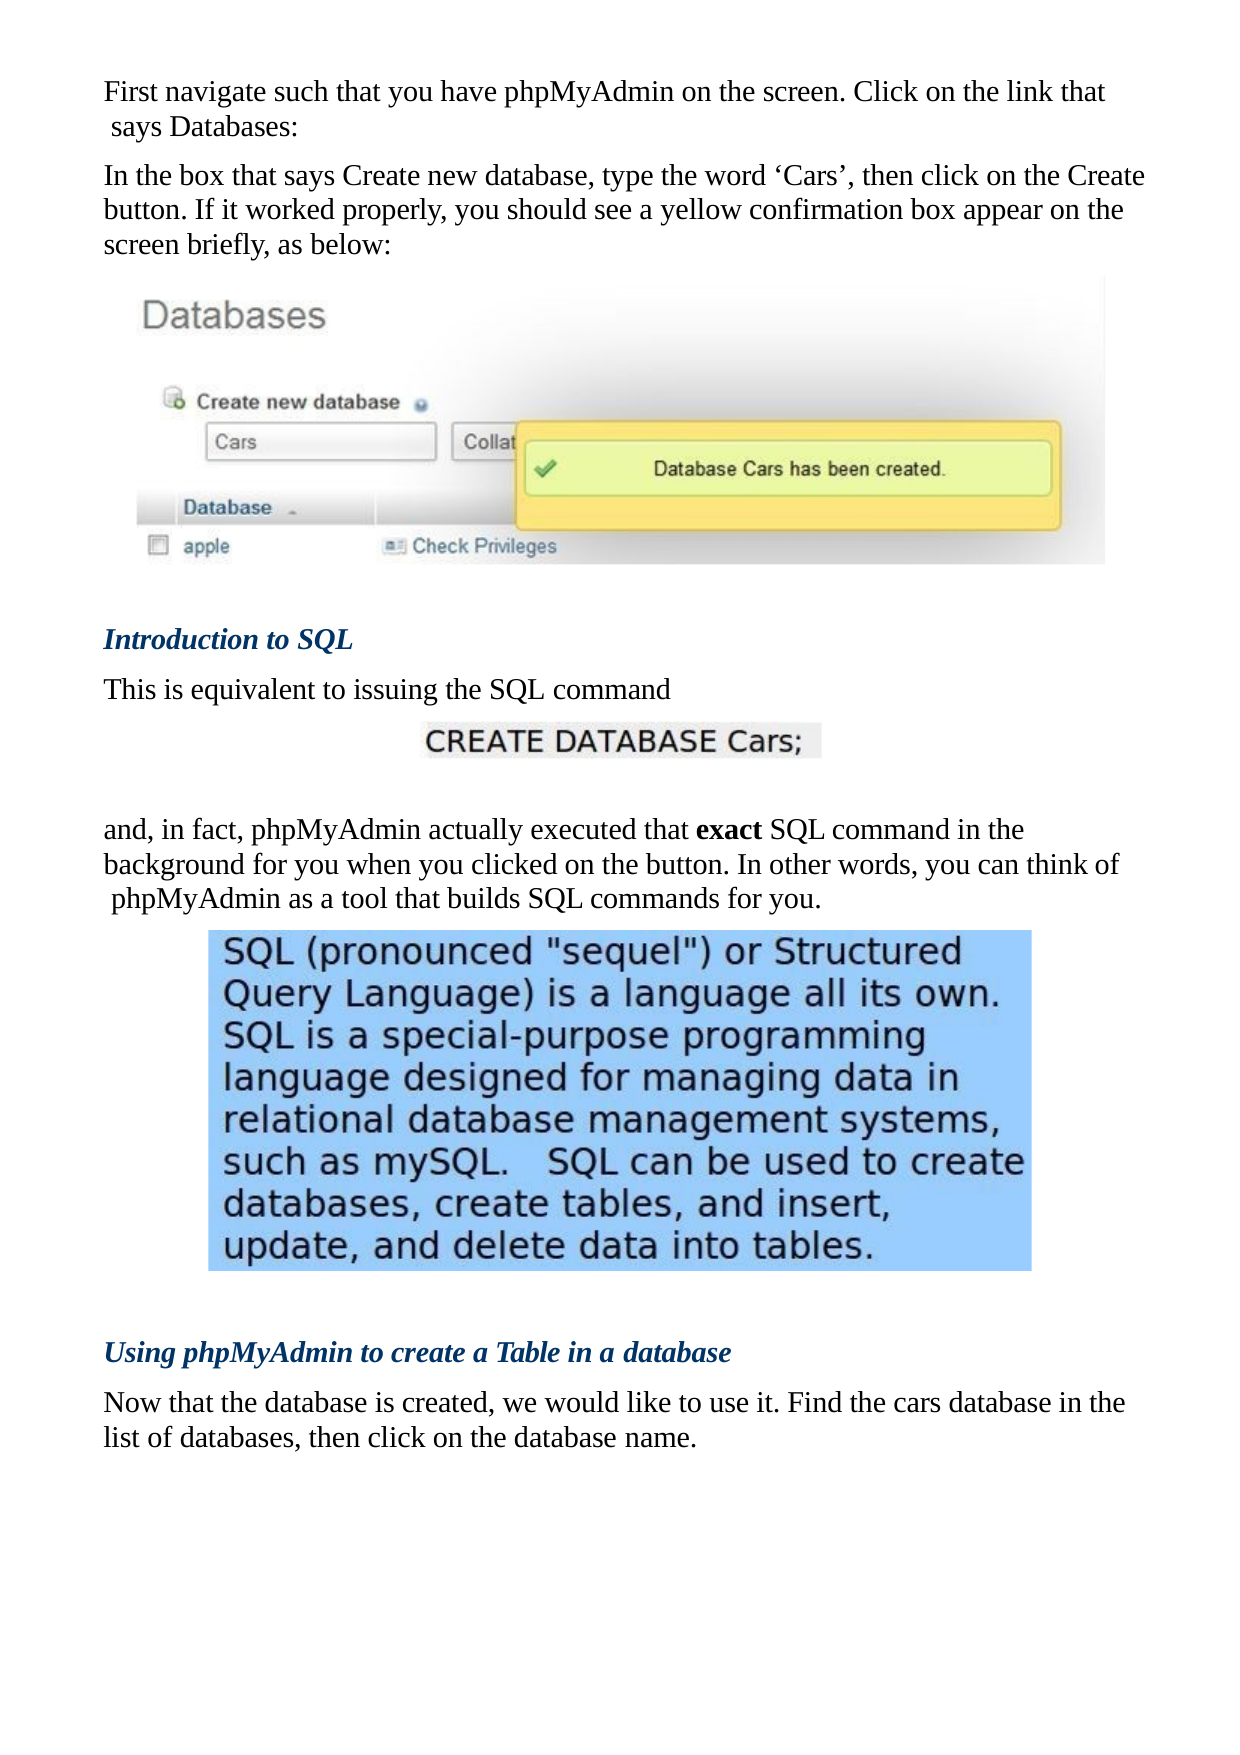

First navigate such that you have phpMyAdmin on the screen. Click on the link that  says Databases:
In the box that says Create new database, type the word ‘Cars’, then click on the Create  button. If it worked properly, you should see a yellow confirmation box appear on the  screen briefly, as below:

Introduction to SQL
This is equivalent to issuing the SQL command

and, in fact, phpMyAdmin actually executed that exact SQL command in the  background for you when you clicked on the button. In other words, you can think of  phpMyAdmin as a tool that builds SQL commands for you.

Using phpMyAdmin to create a Table in a database
Now that the database is created, we would like to use it. Find the cars database in the  list of databases, then click on the database name.